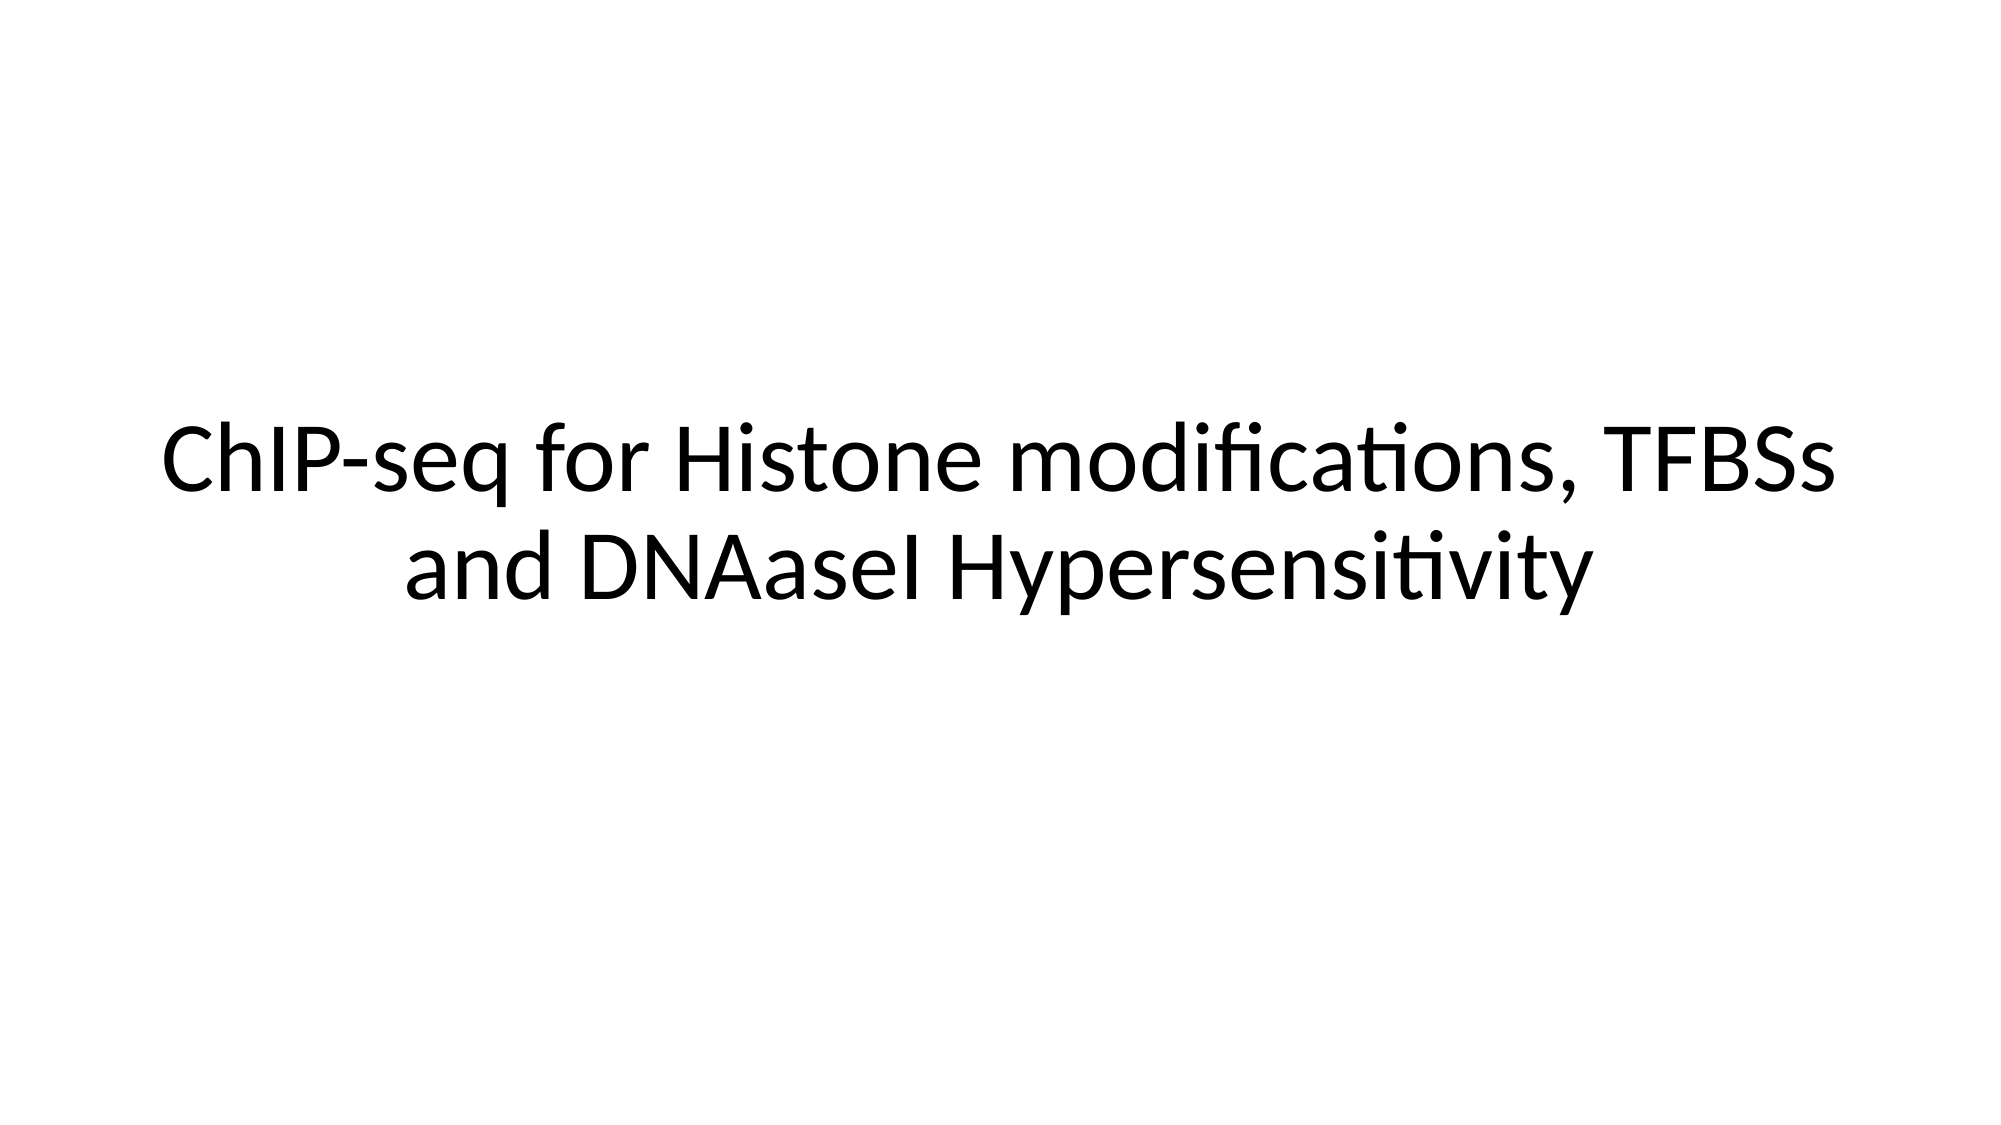

# ChIP-seq for Histone modifications, TFBSs and DNAaseI Hypersensitivity